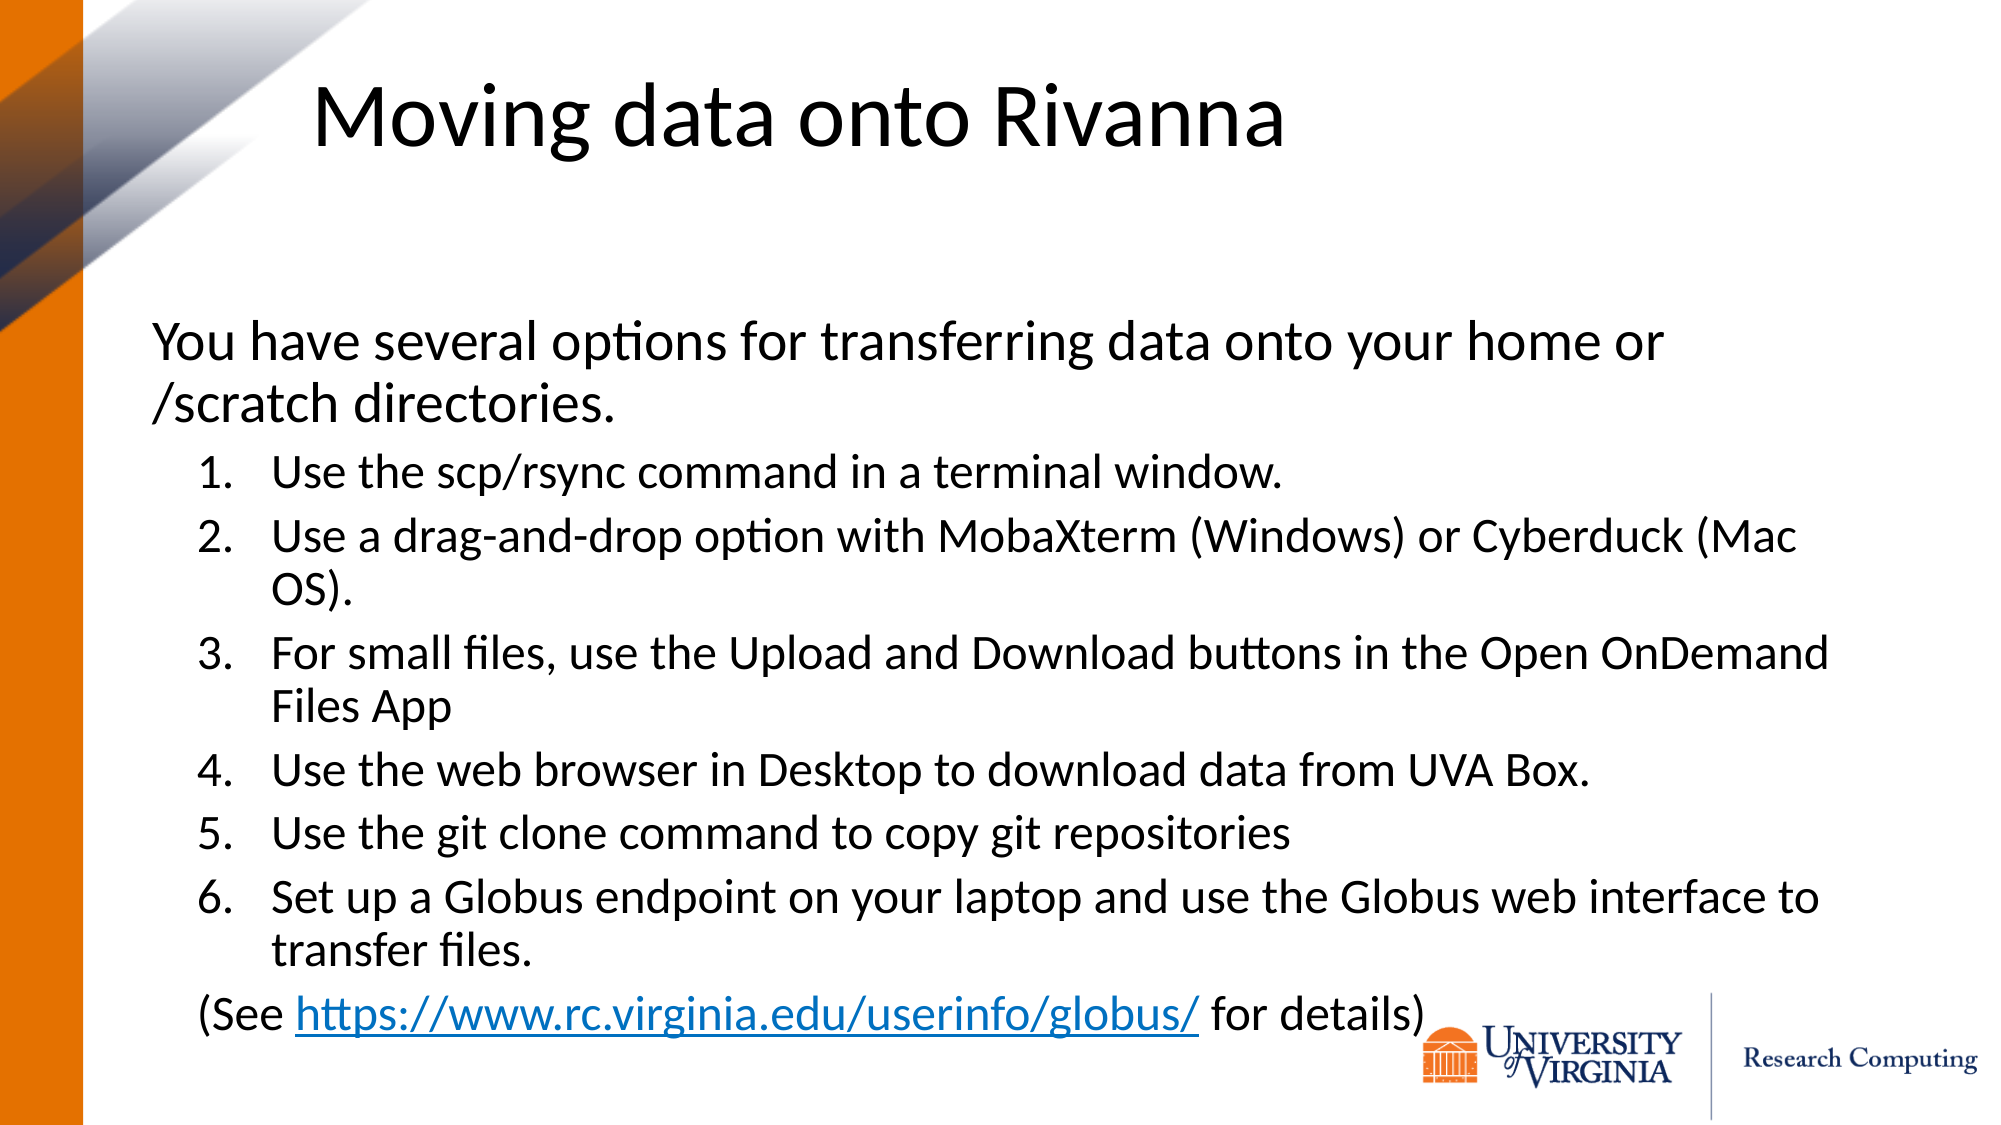

# Moving data onto Rivanna
You have several options for transferring data onto your home or /scratch directories.
Use the scp/rsync command in a terminal window.
Use a drag-and-drop option with MobaXterm (Windows) or Cyberduck (Mac OS).
For small files, use the Upload and Download buttons in the Open OnDemand Files App
Use the web browser in Desktop to download data from UVA Box.
Use the git clone command to copy git repositories
Set up a Globus endpoint on your laptop and use the Globus web interface to transfer files.
	(See https://www.rc.virginia.edu/userinfo/globus/ for details)